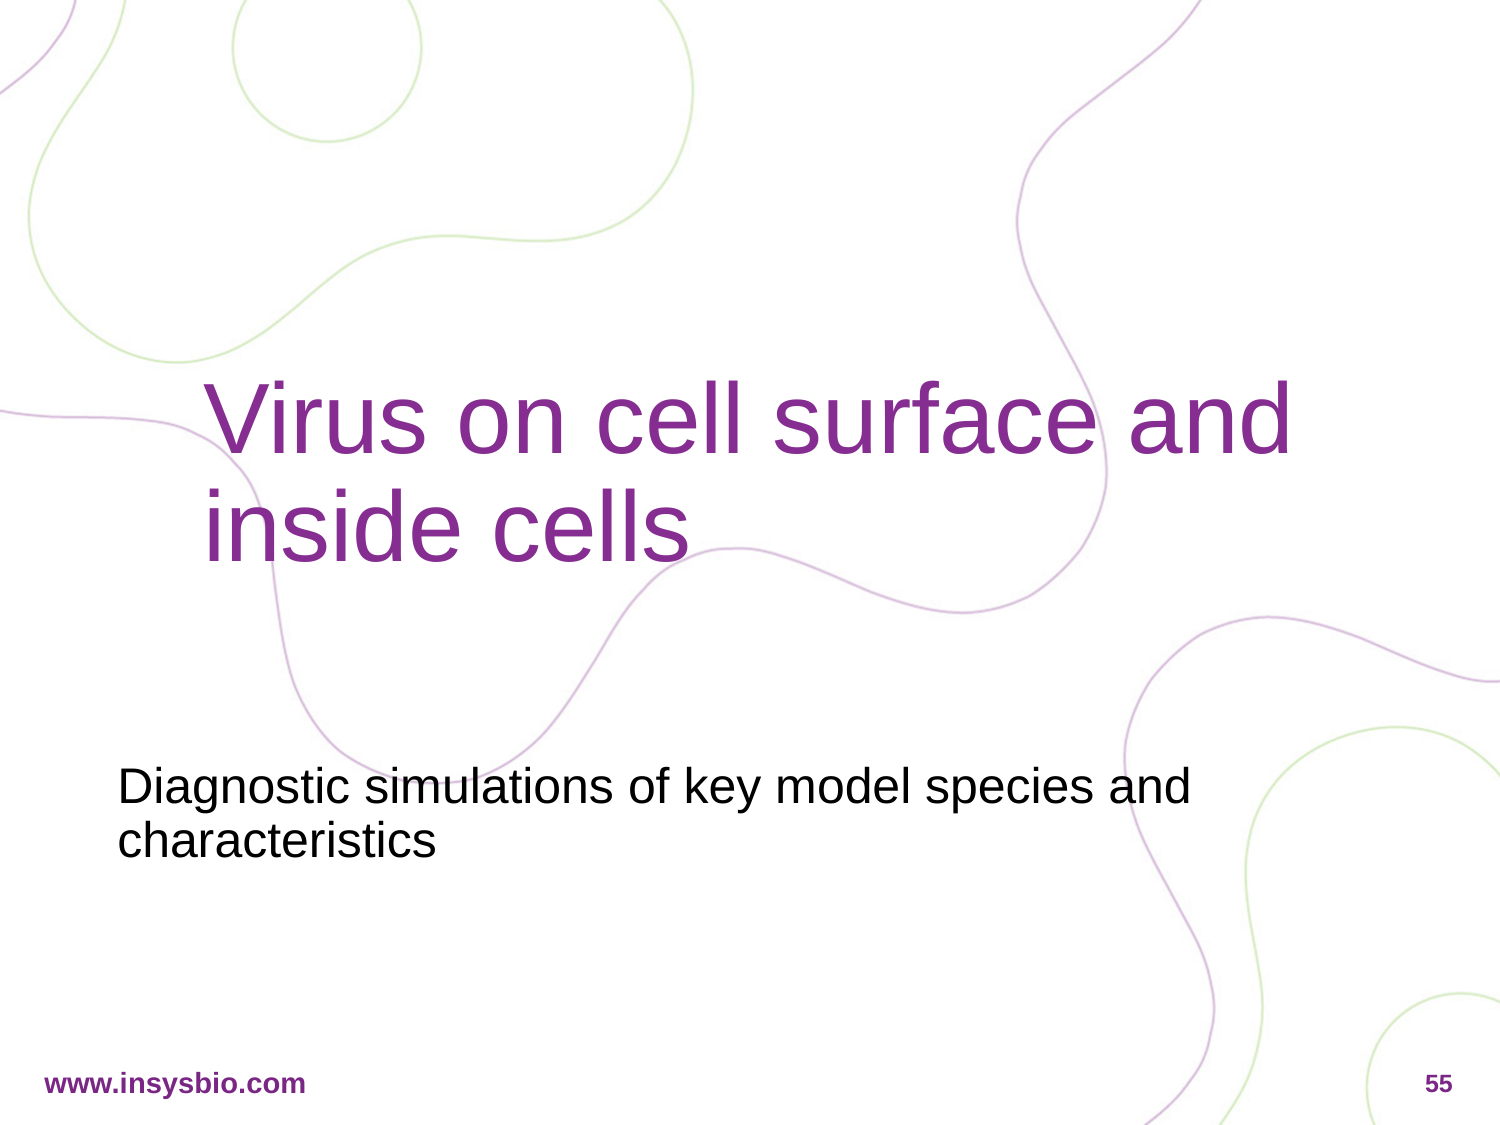

# Virus on cell surface and inside cells
Diagnostic simulations of key model species and characteristics

55